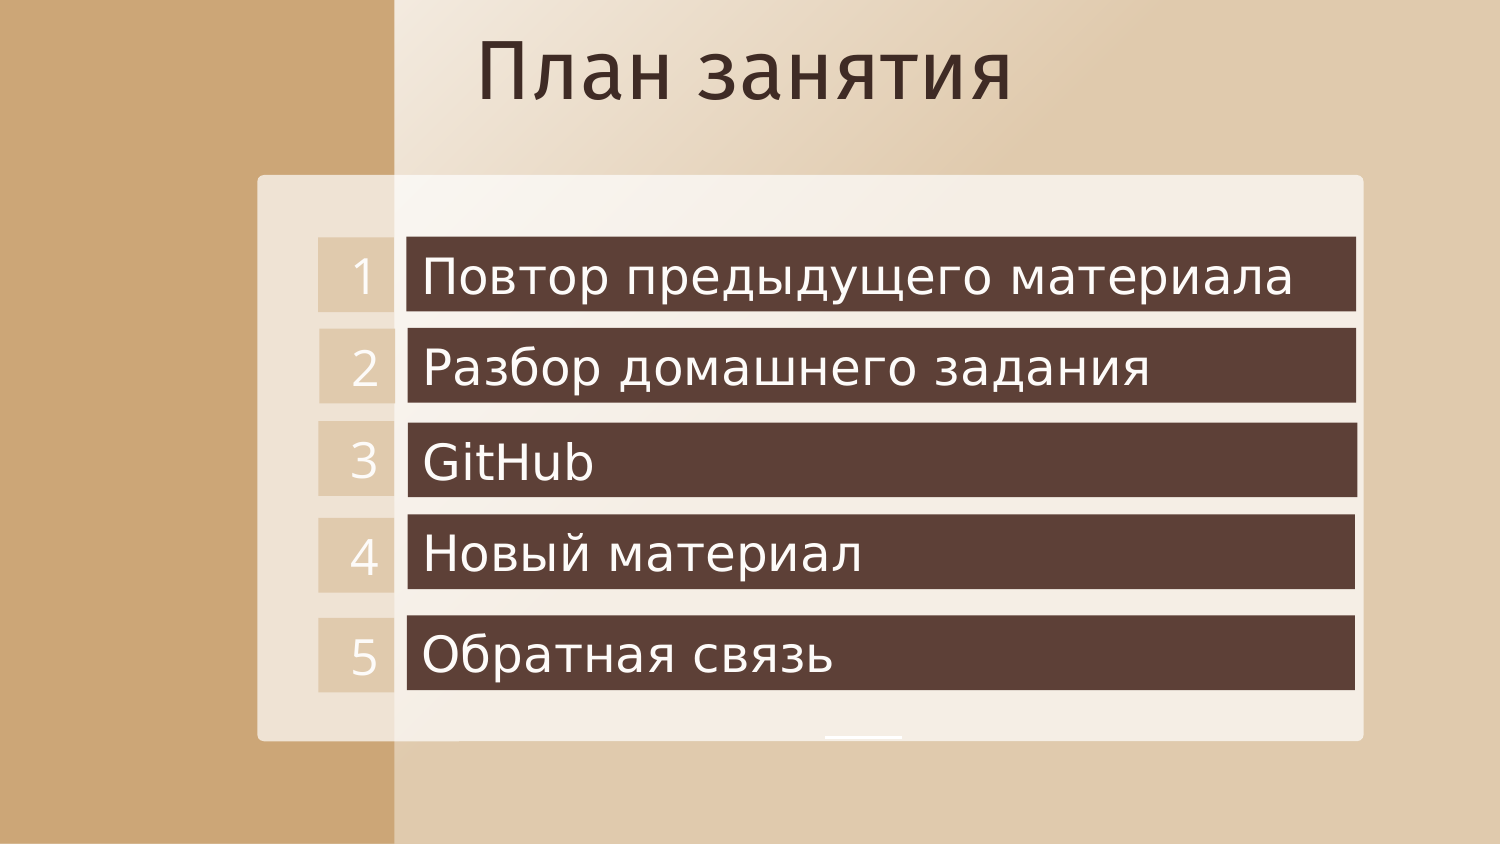

План занятия

Повтор предыдущего материала
1
Разбор домашнего задания
2
3
GitHub
Новый материал
4
Обратная связь
5